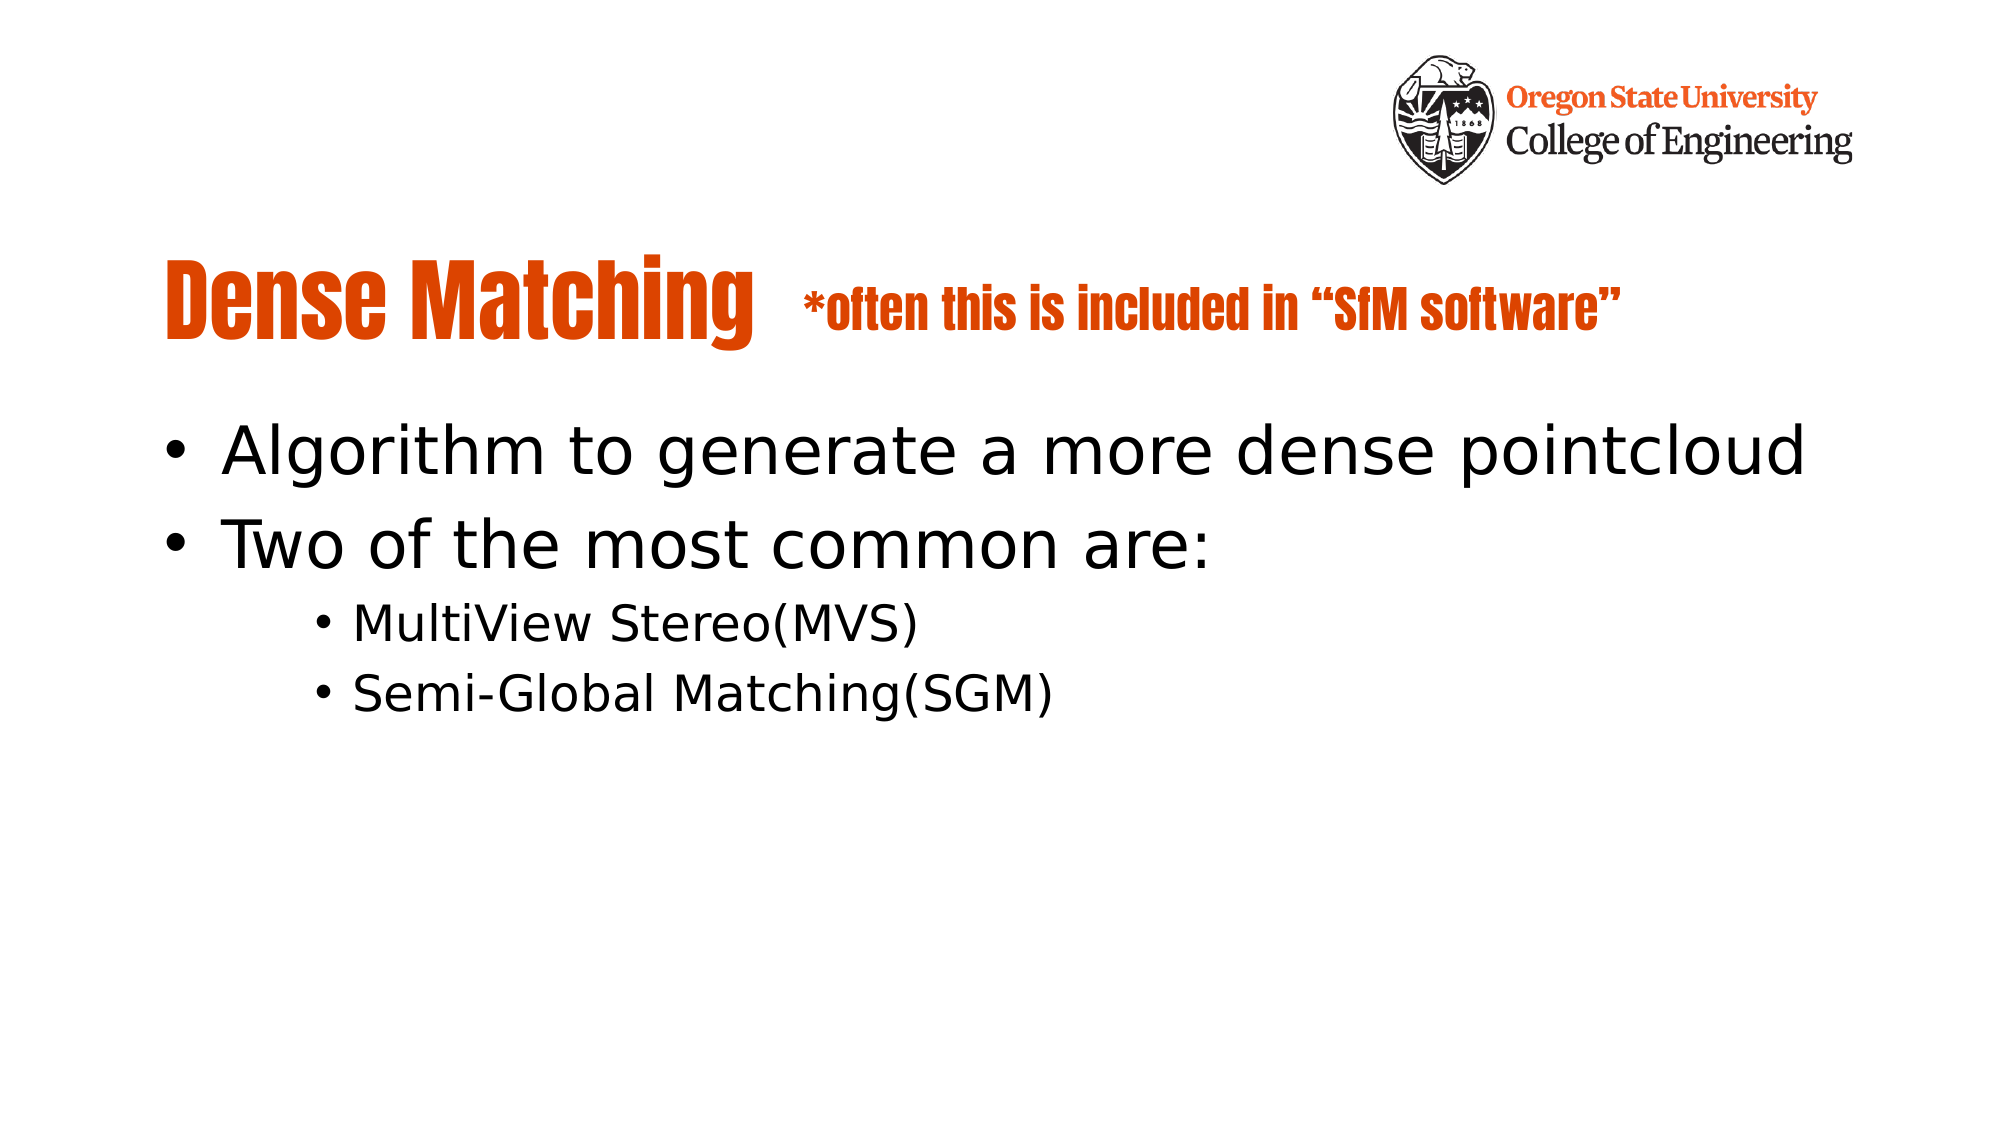

# Dense Matching
*often this is included in “SfM software”
Algorithm to generate a more dense pointcloud
Two of the most common are:
MultiView Stereo(MVS)
Semi-Global Matching(SGM)